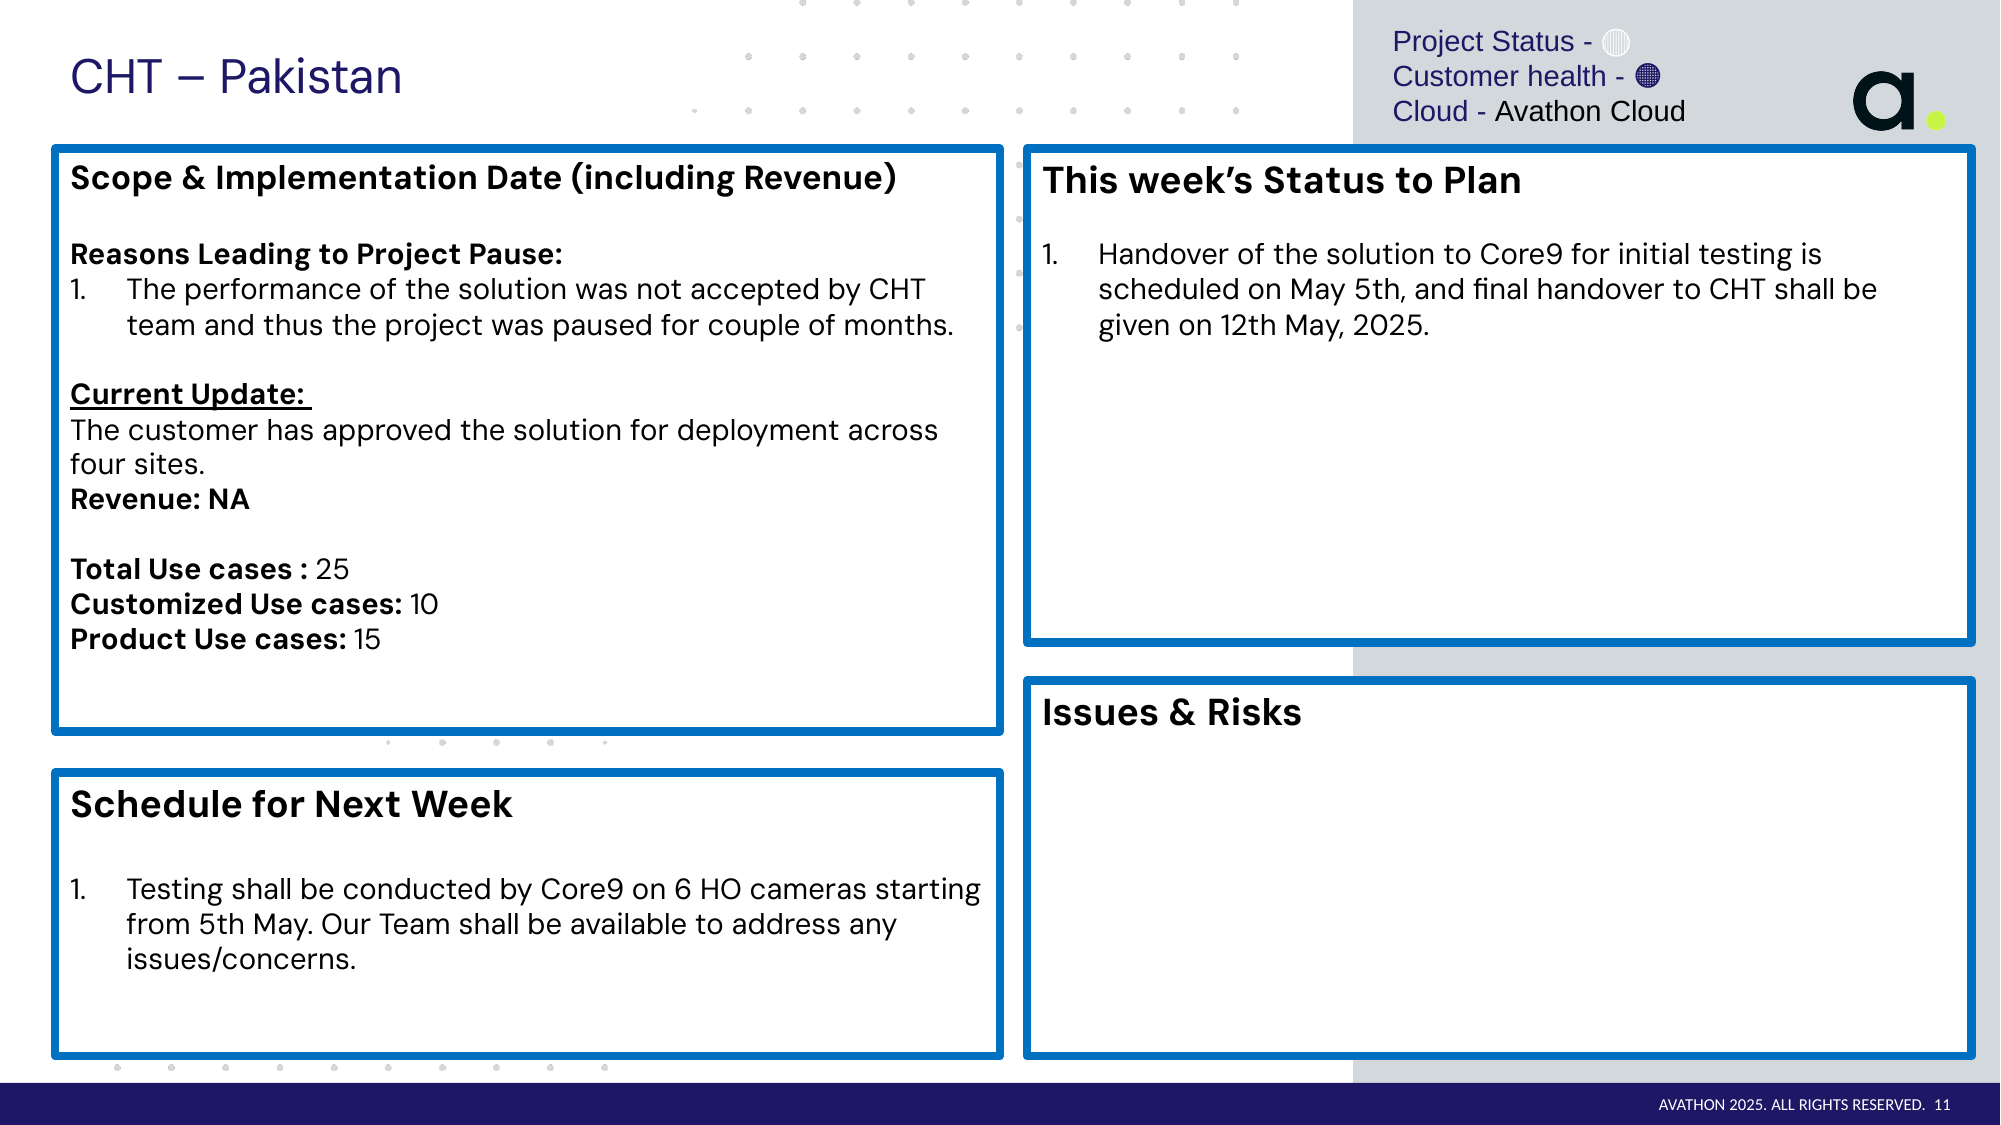

Project Status - 🔴
Customer health - 🟠
Cloud - Avathon Cloud

# CHT – Pakistan
This week’s Status to Plan
Handover of the solution to Core9 for initial testing is scheduled on May 5th, and final handover to CHT shall be given on 12th May, 2025.
Scope & Implementation Date (including Revenue)

Reasons Leading to Project Pause:
The performance of the solution was not accepted by CHT team and thus the project was paused for couple of months.
Current Update:
The customer has approved the solution for deployment across four sites.
Revenue: NA
Total Use cases : 25
Customized Use cases: 10
Product Use cases: 15
Issues & Risks

Schedule for Next Week

Testing shall be conducted by Core9 on 6 HO cameras starting from 5th May. Our Team shall be available to address any issues/concerns.